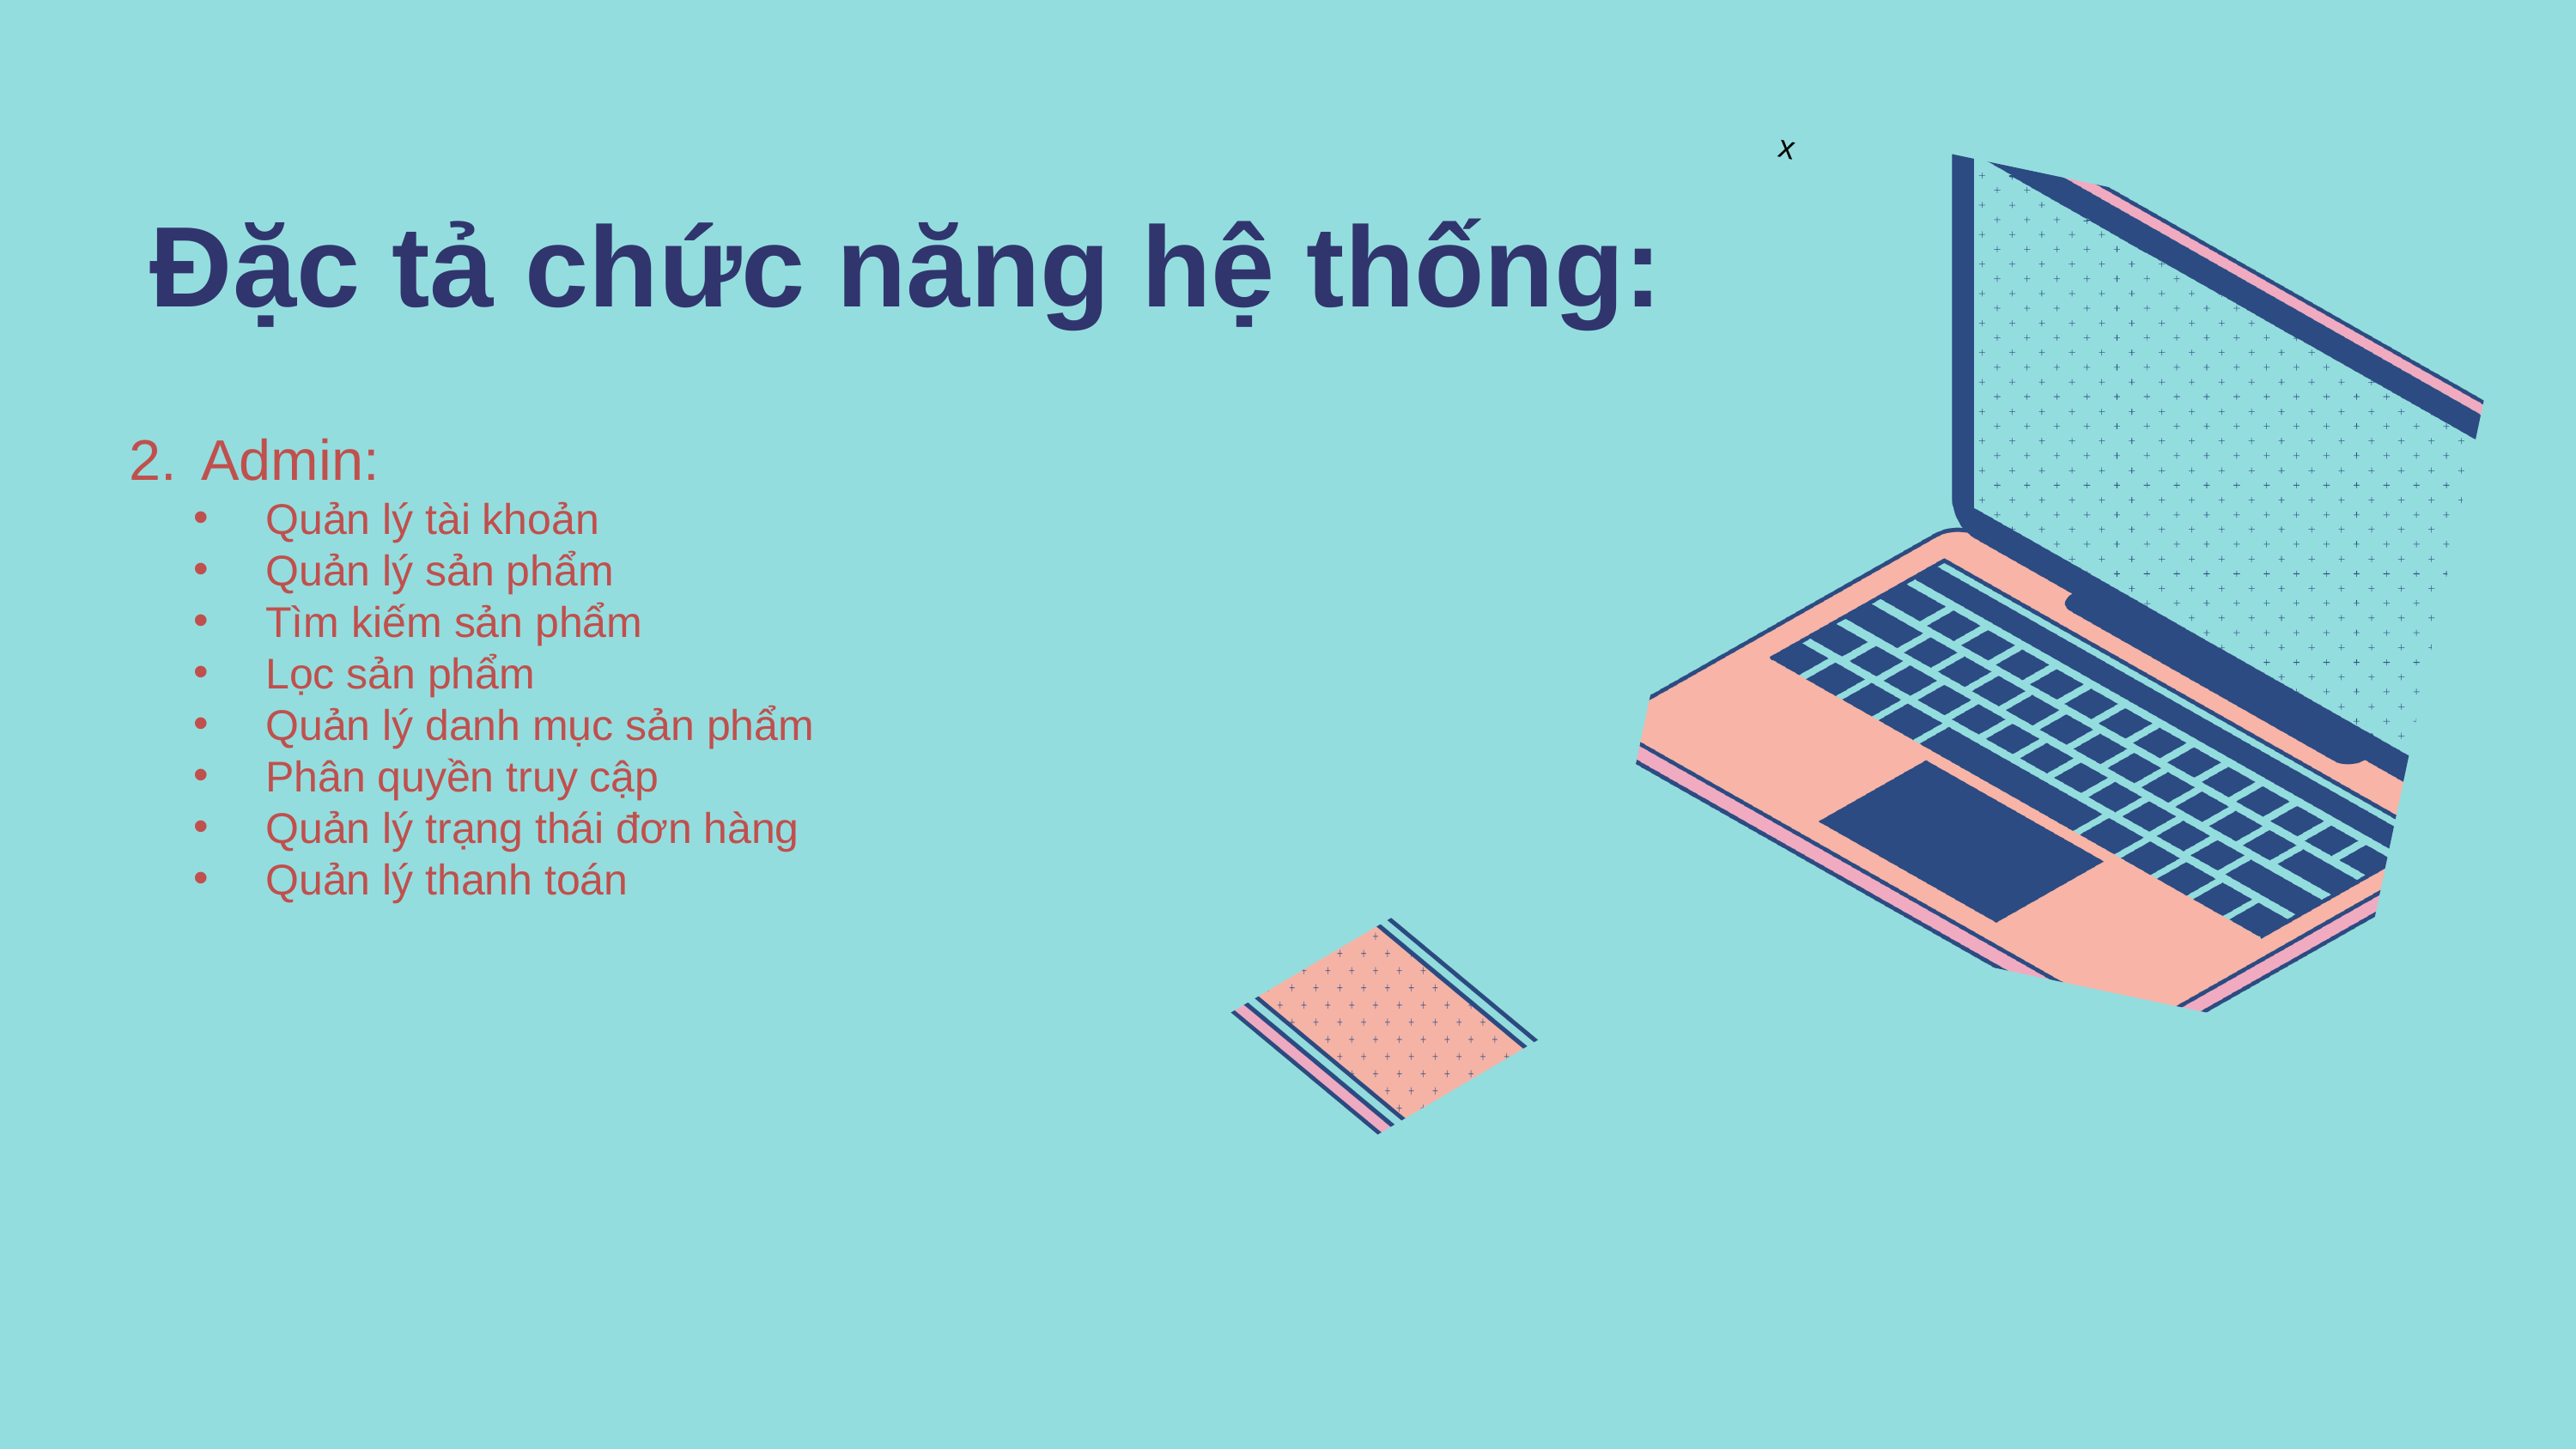

x
Đặc tả chức năng hệ thống:
Admin:
Quản lý tài khoản
Quản lý sản phẩm
Tìm kiếm sản phẩm
Lọc sản phẩm
Quản lý danh mục sản phẩm
Phân quyền truy cập
Quản lý trạng thái đơn hàng
Quản lý thanh toán